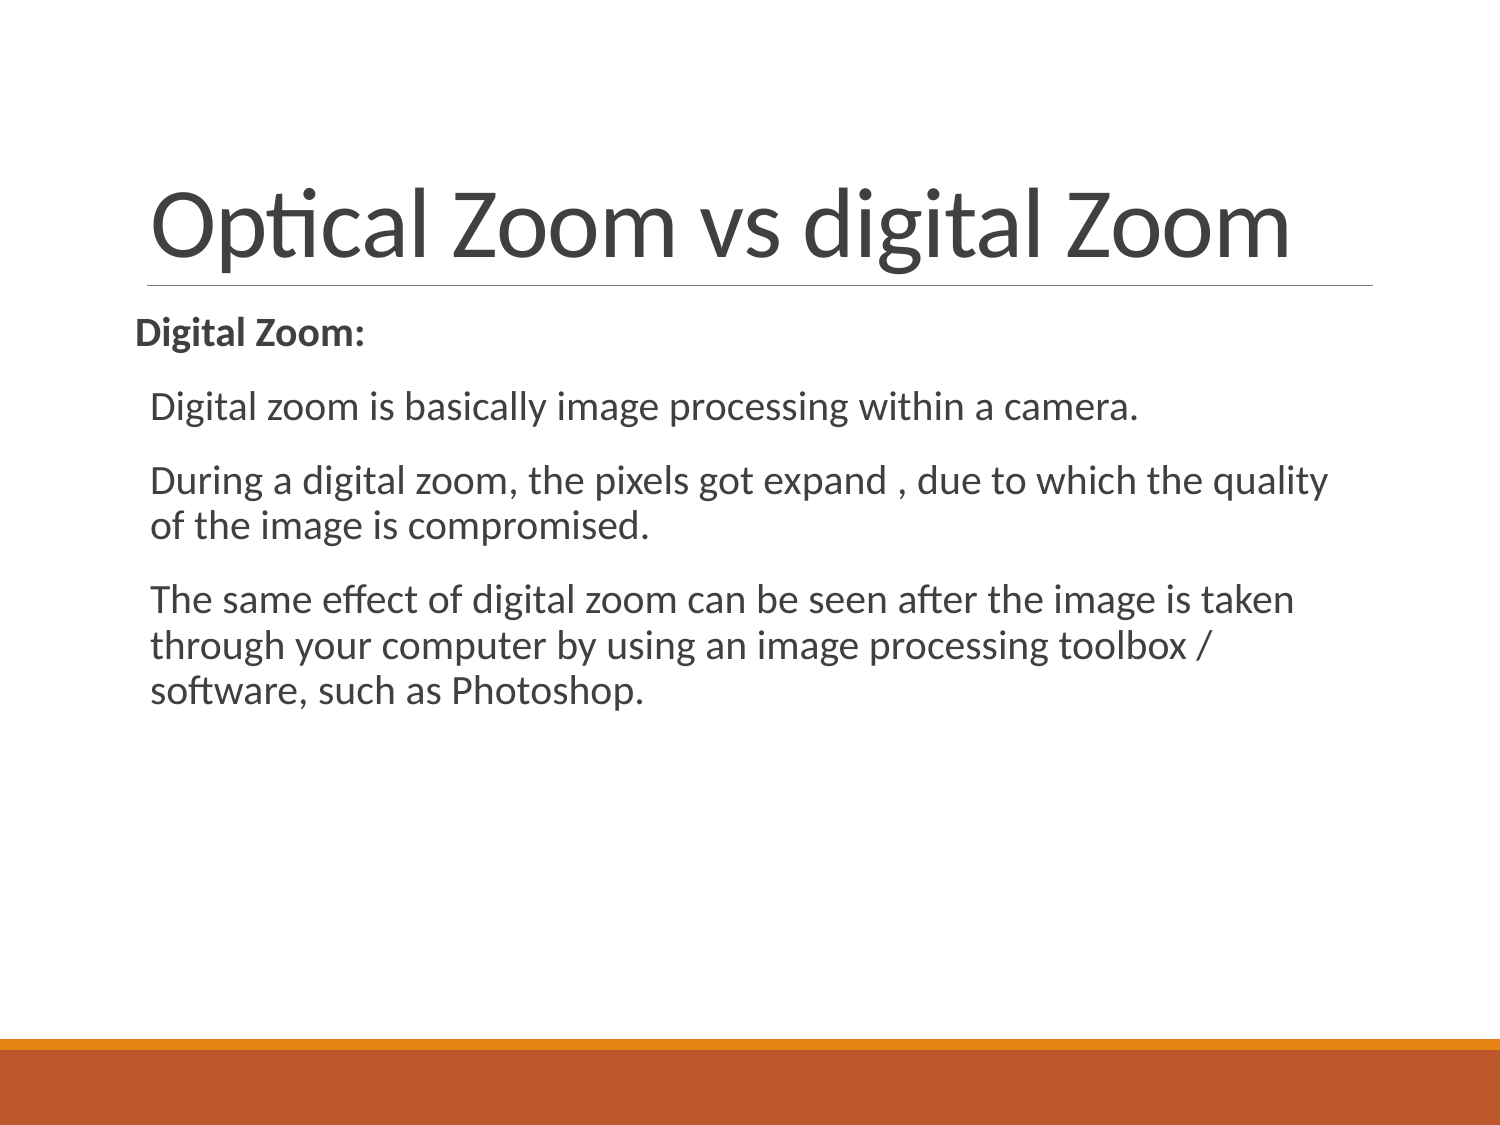

# Optical Zoom vs digital Zoom
Digital Zoom:
Digital zoom is basically image processing within a camera.
During a digital zoom, the pixels got expand , due to which the quality of the image is compromised.
The same effect of digital zoom can be seen after the image is taken through your computer by using an image processing toolbox / software, such as Photoshop.